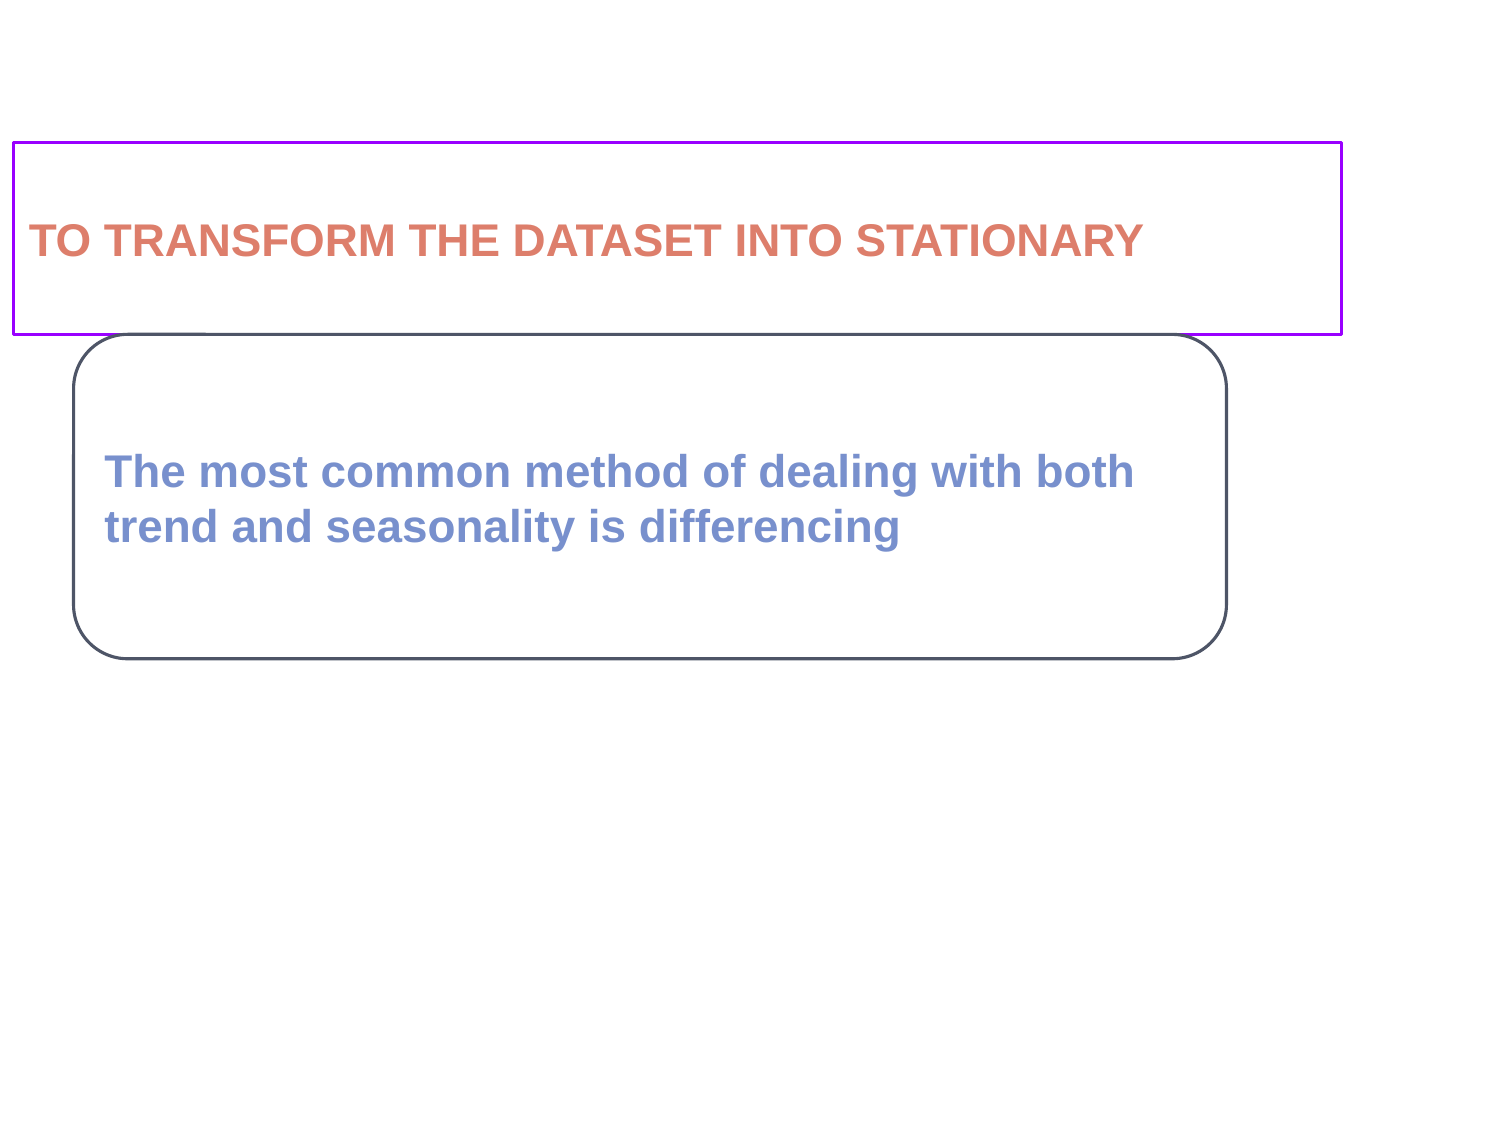

TO TRANSFORM THE DATASET INTO STATIONARY
#
The most common method of dealing with both trend and seasonality is differencing